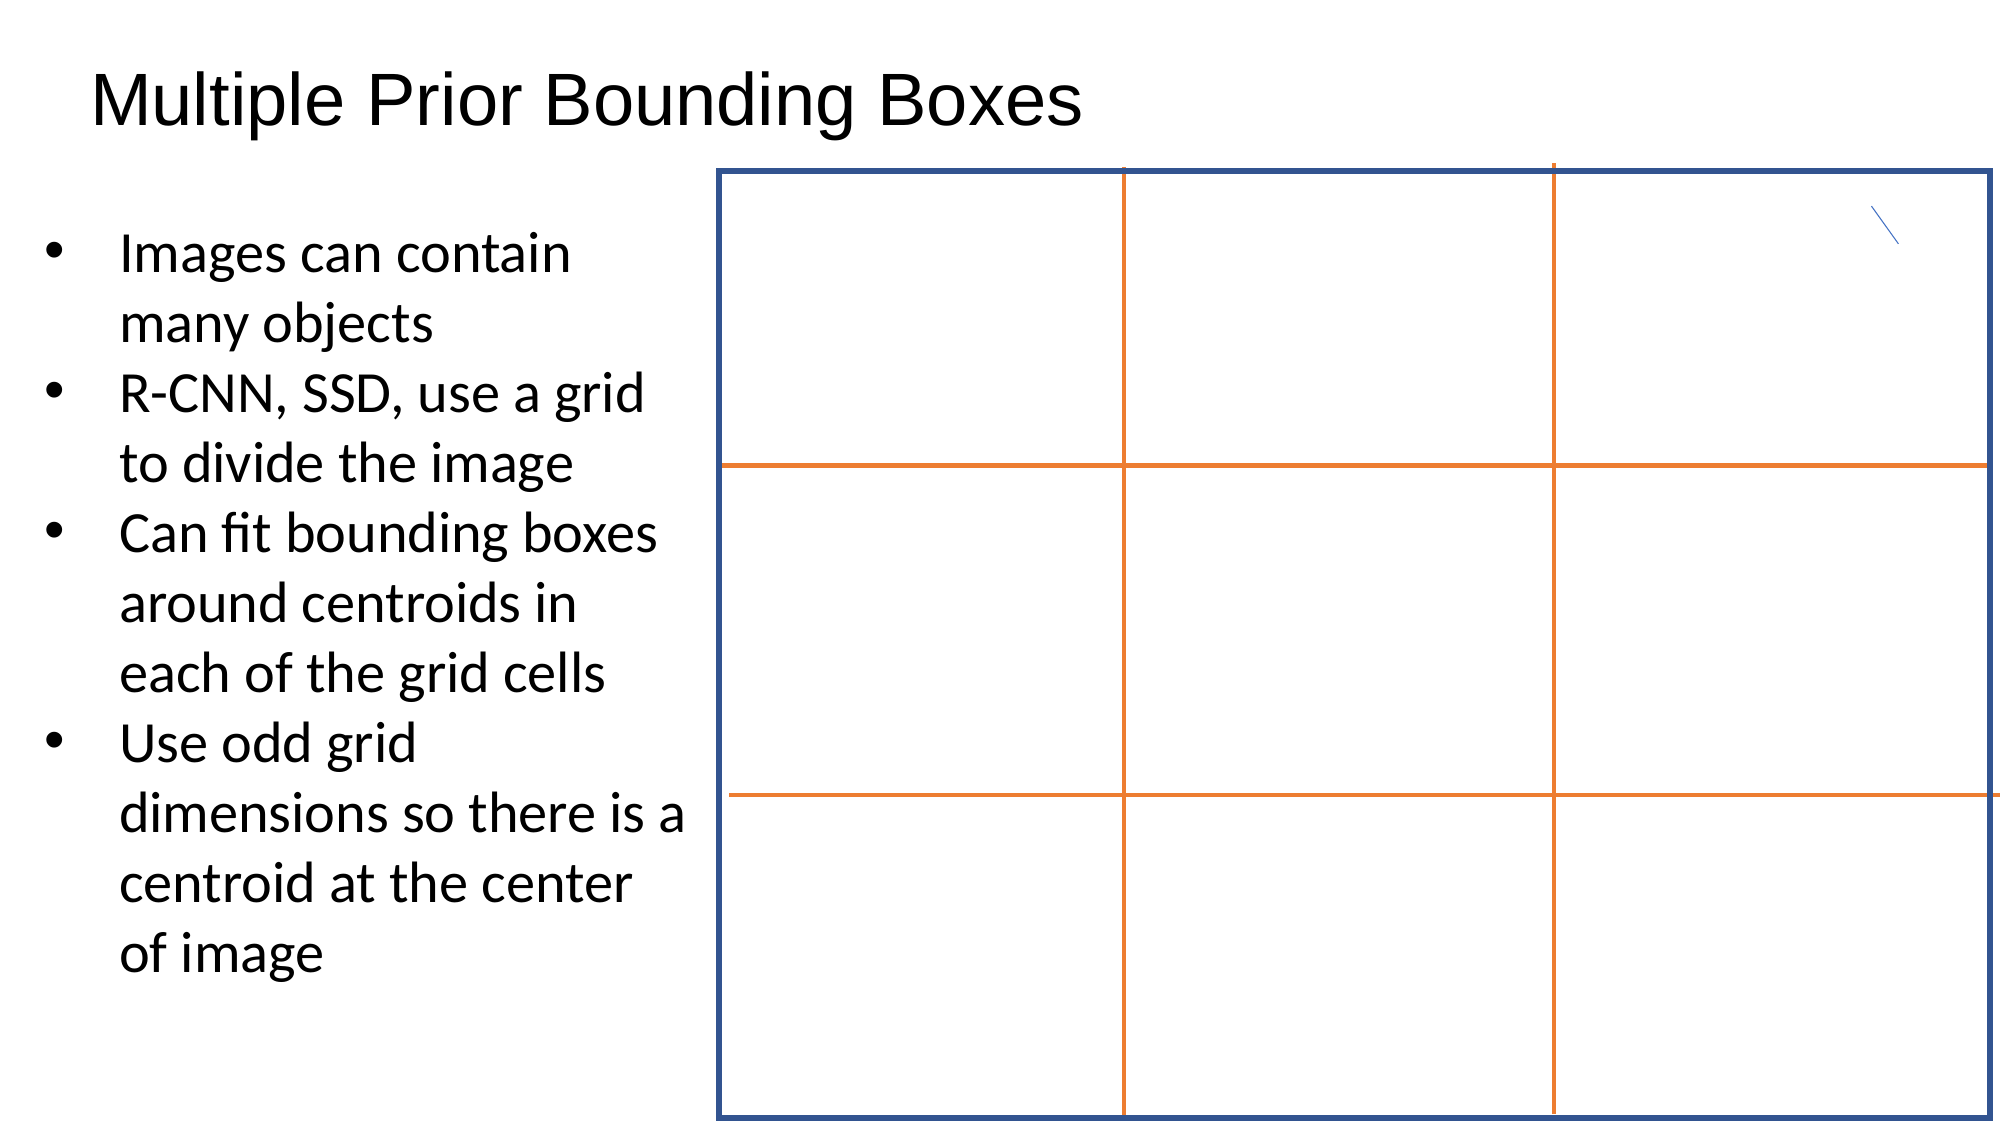

Multiple Prior Bounding Boxes

Images can contain many objects
R-CNN, SSD, use a grid to divide the image
Can fit bounding boxes around centroids in each of the grid cells
Use odd grid dimensions so there is a centroid at the center of image